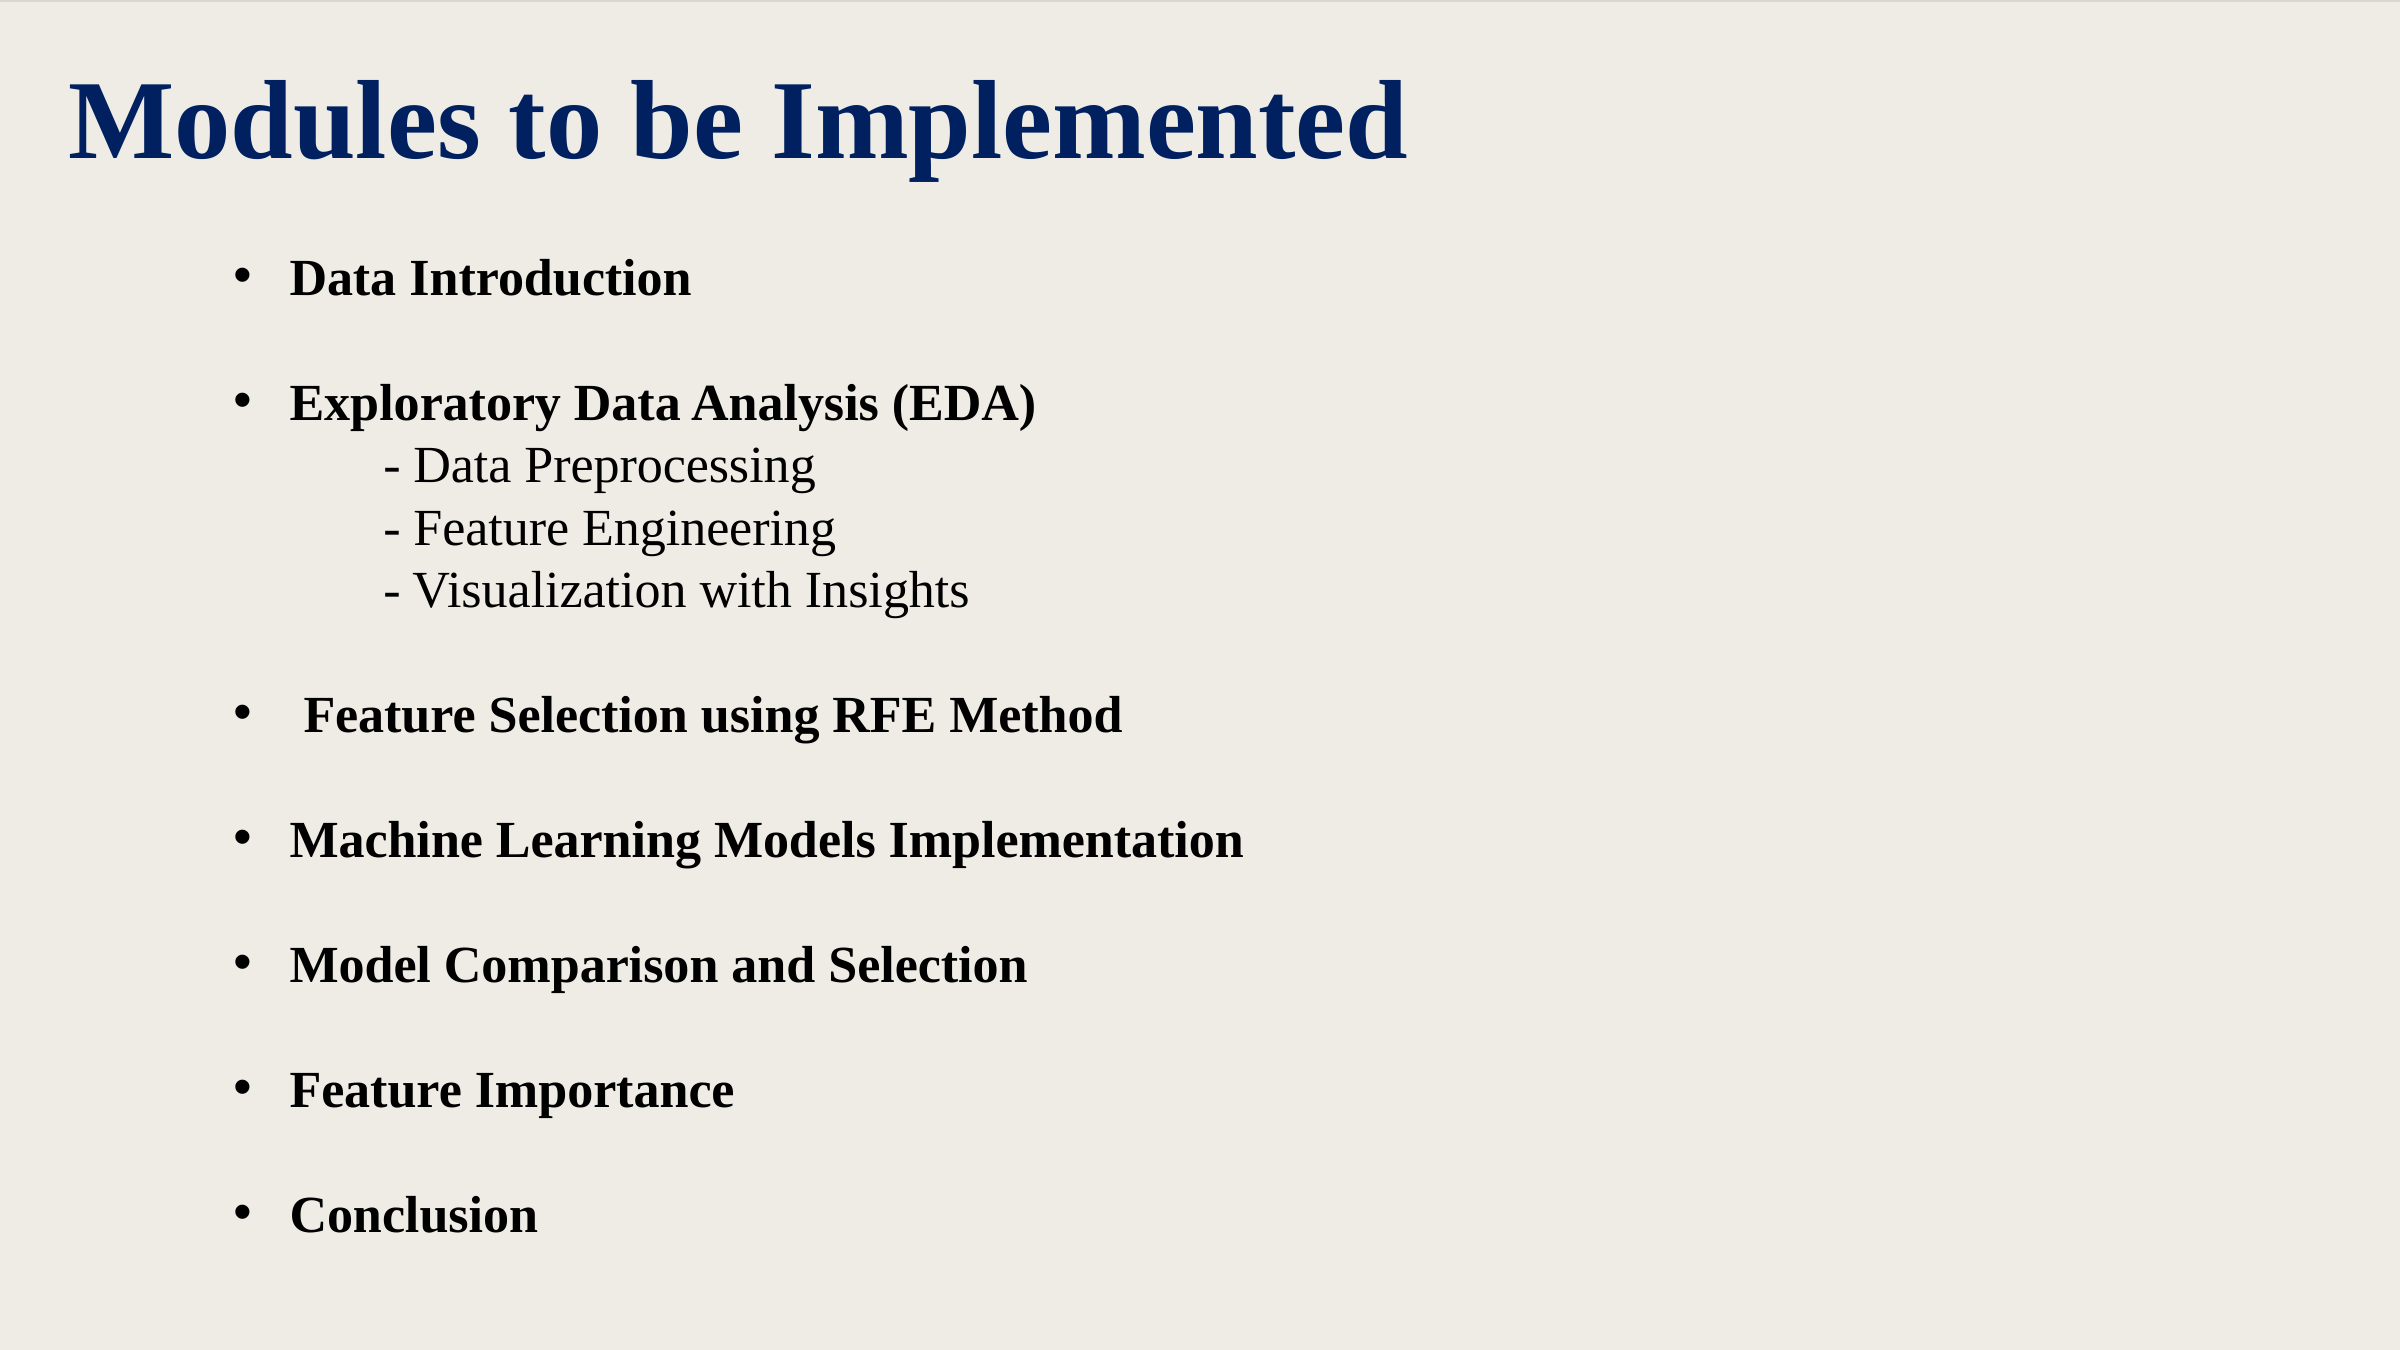

Modules to be Implemented
Data Introduction

Exploratory Data Analysis (EDA)
	- Data Preprocessing
	- Feature Engineering
	- Visualization with Insights

    Feature Selection using RFE Method

Machine Learning Models Implementation

Model Comparison and Selection

Feature Importance

Conclusion